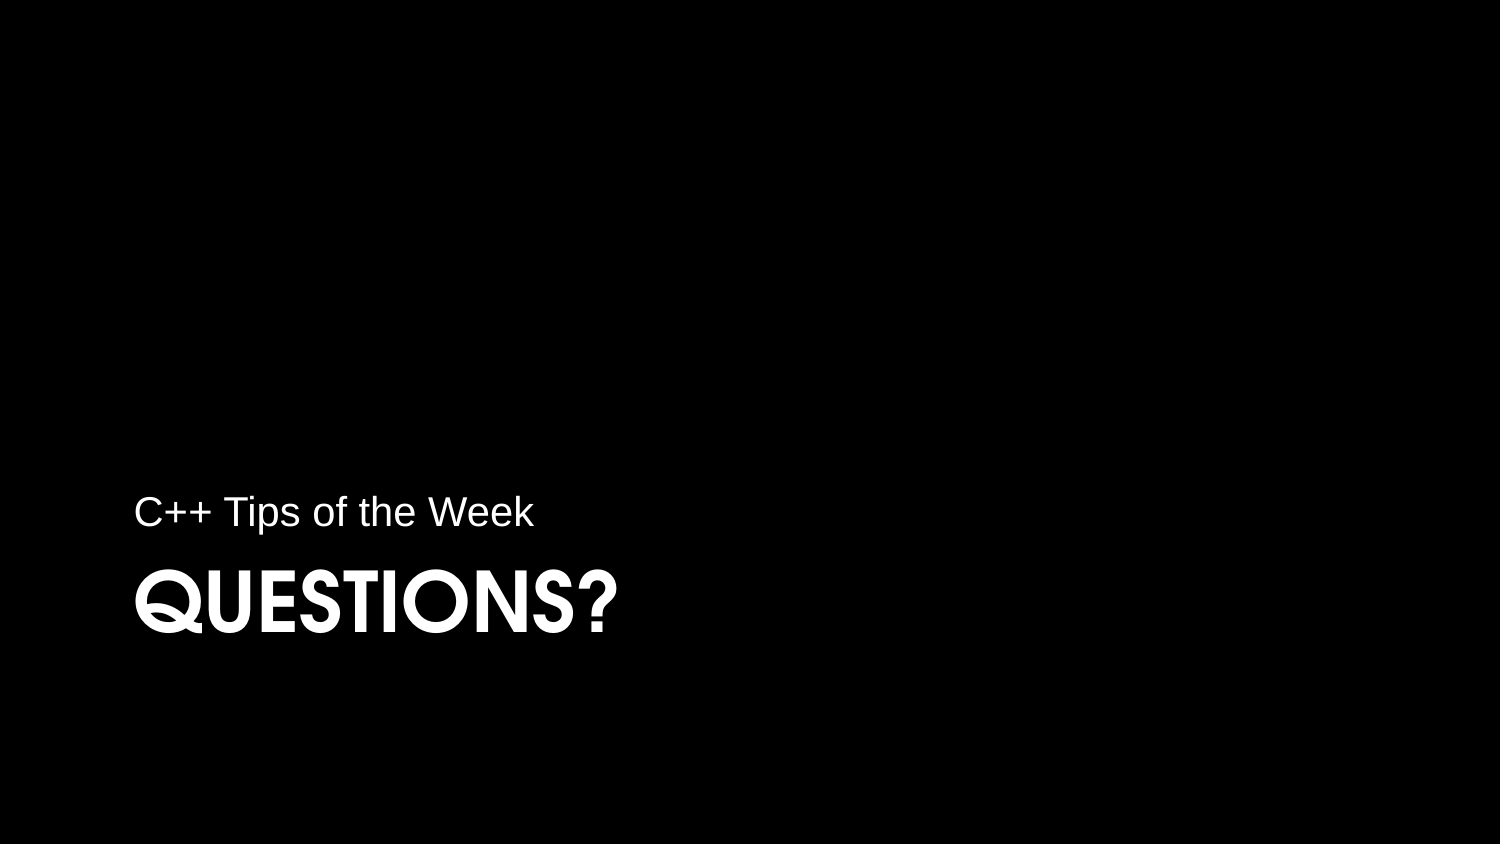

C++ Tips of the Week
# Questions?